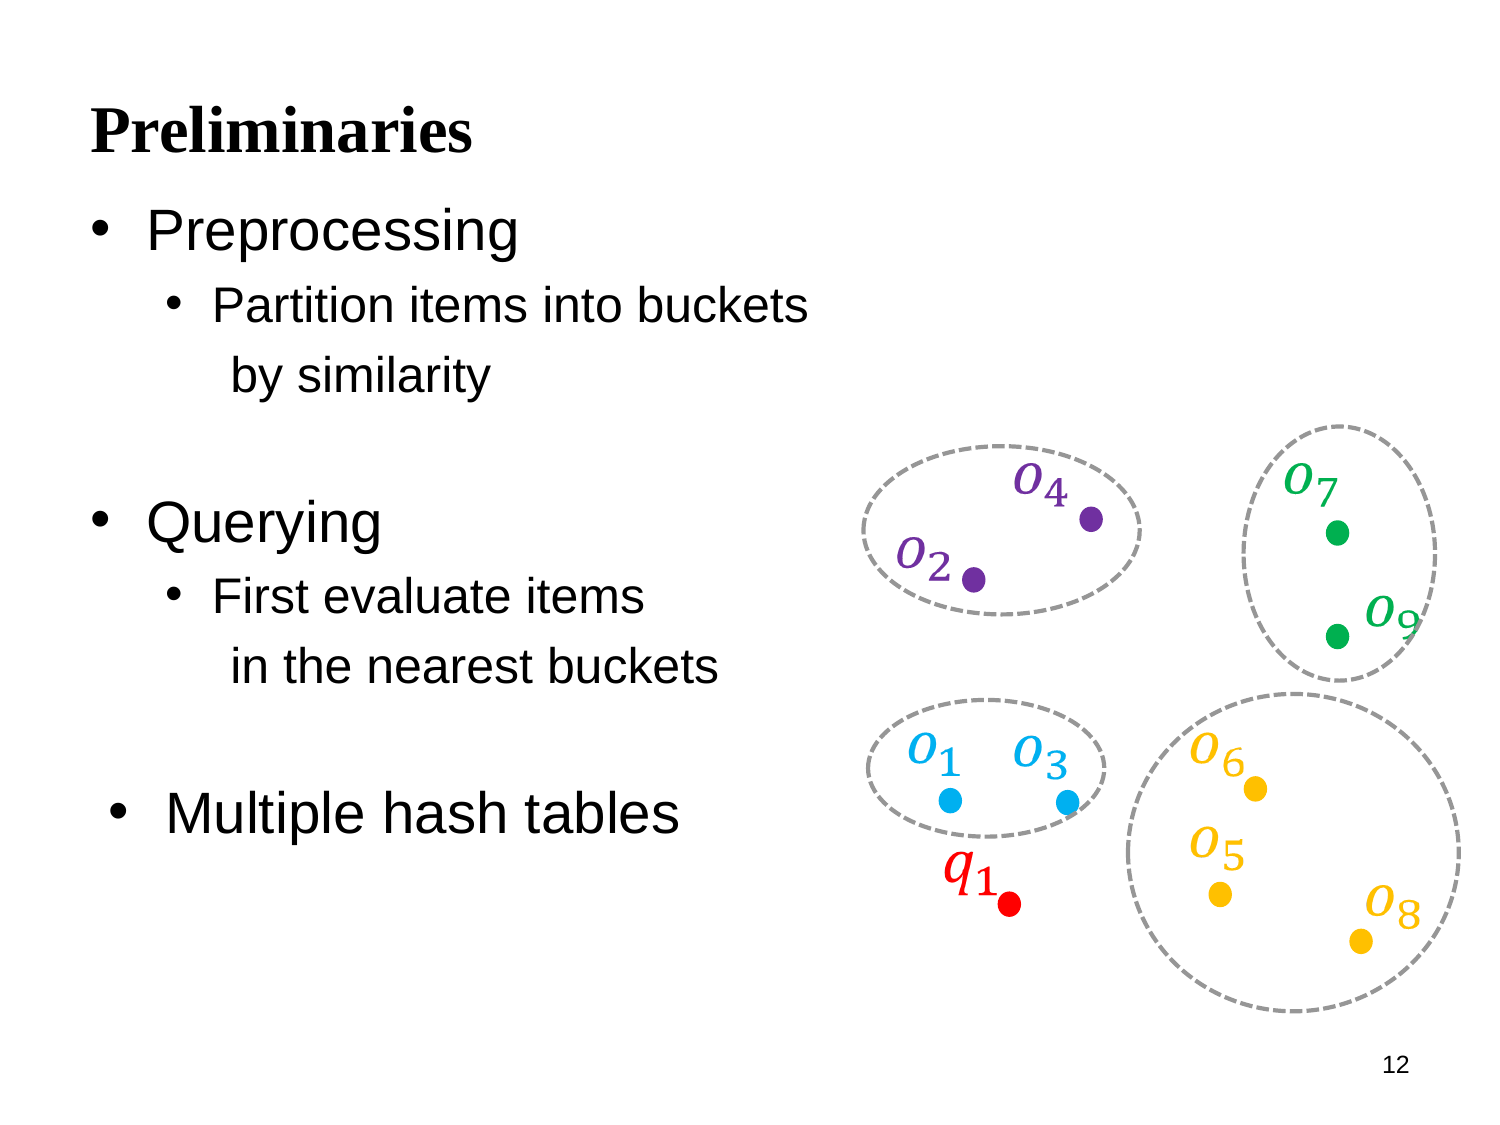

# Preliminaries
Preprocessing
Partition items into buckets
    by similarity

Querying
First evaluate items
    in the nearest buckets

Multiple hash tables

12